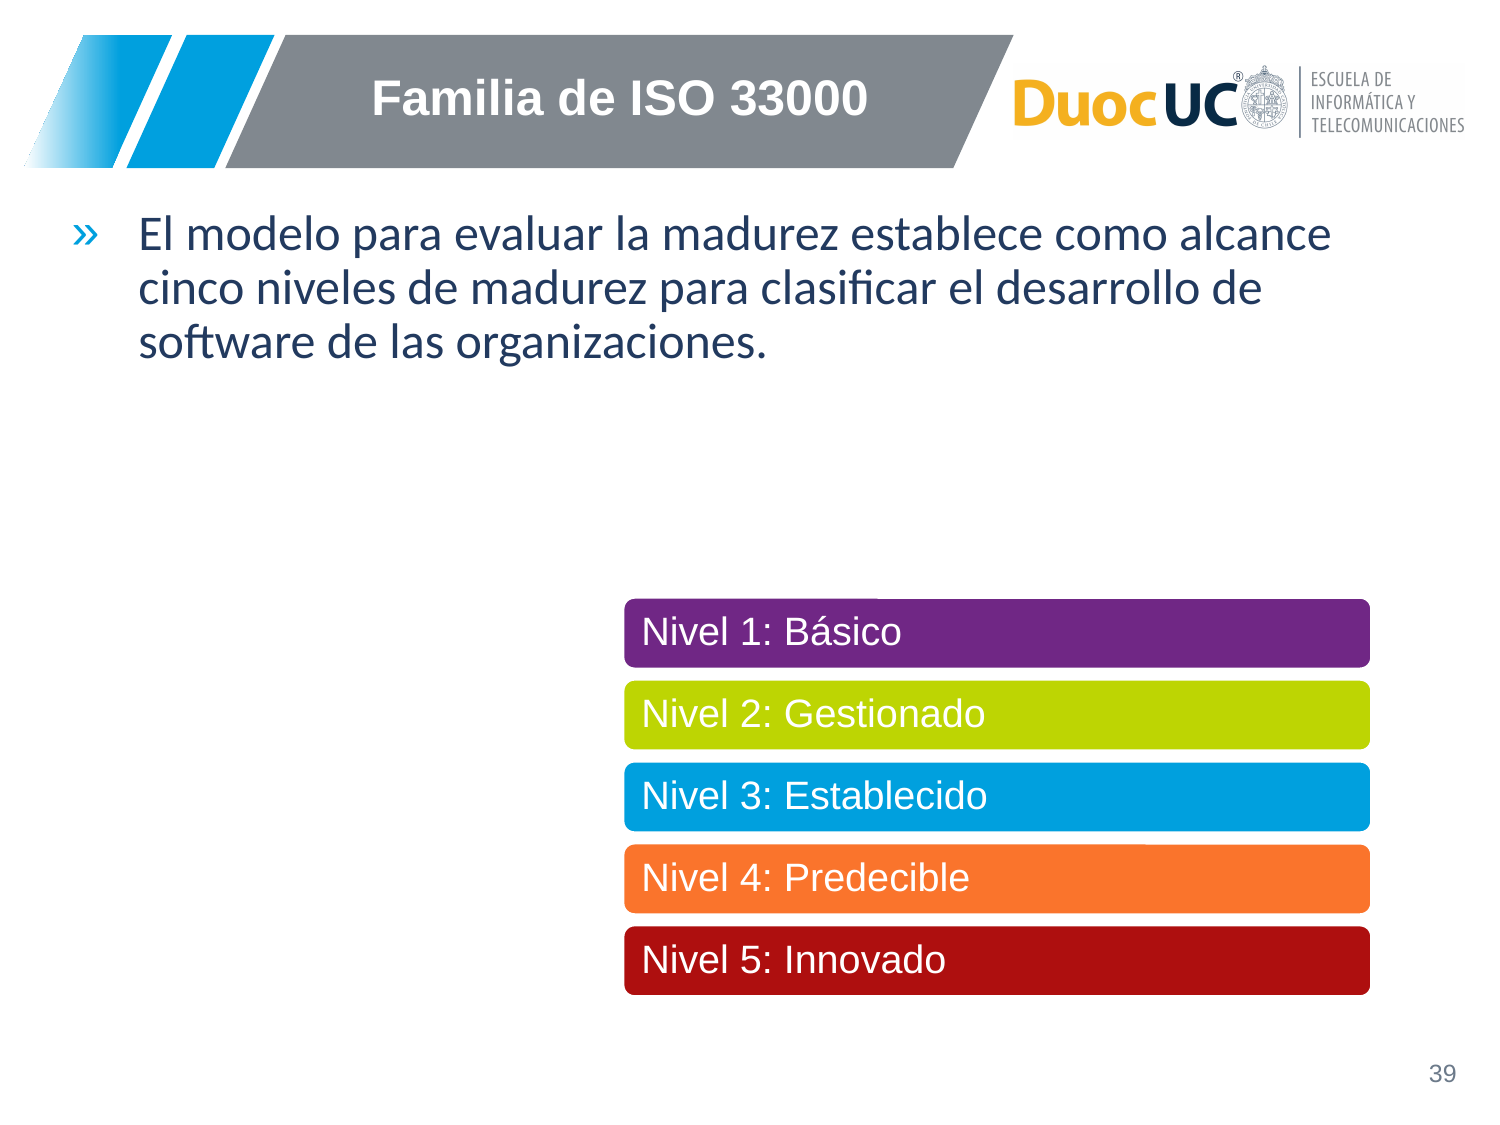

Familia de ISO 33000
El modelo para evaluar la madurez establece como alcance cinco niveles de madurez para clasificar el desarrollo de software de las organizaciones.
Nivel 1: Básico
Nivel 2: Gestionado
Nivel 3: Establecido
Nivel 4: Predecible
Nivel 5: Innovado